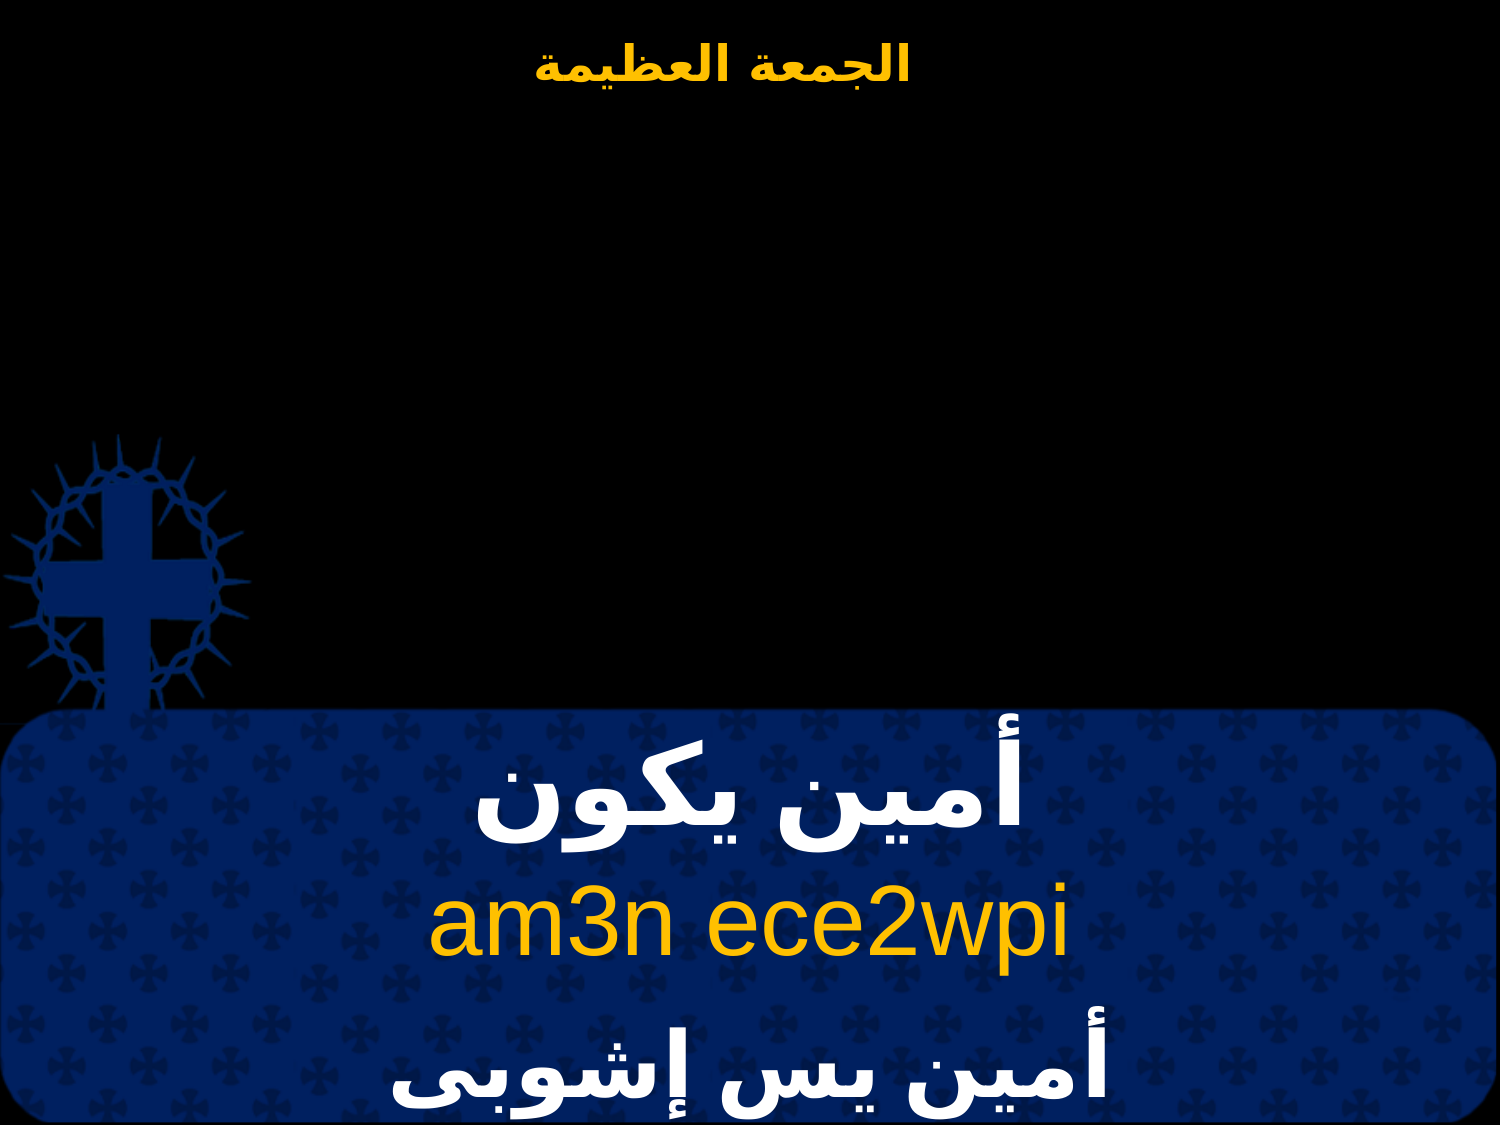

# أمين يكون
am3n ece2wpi
أمين يس إشوبى